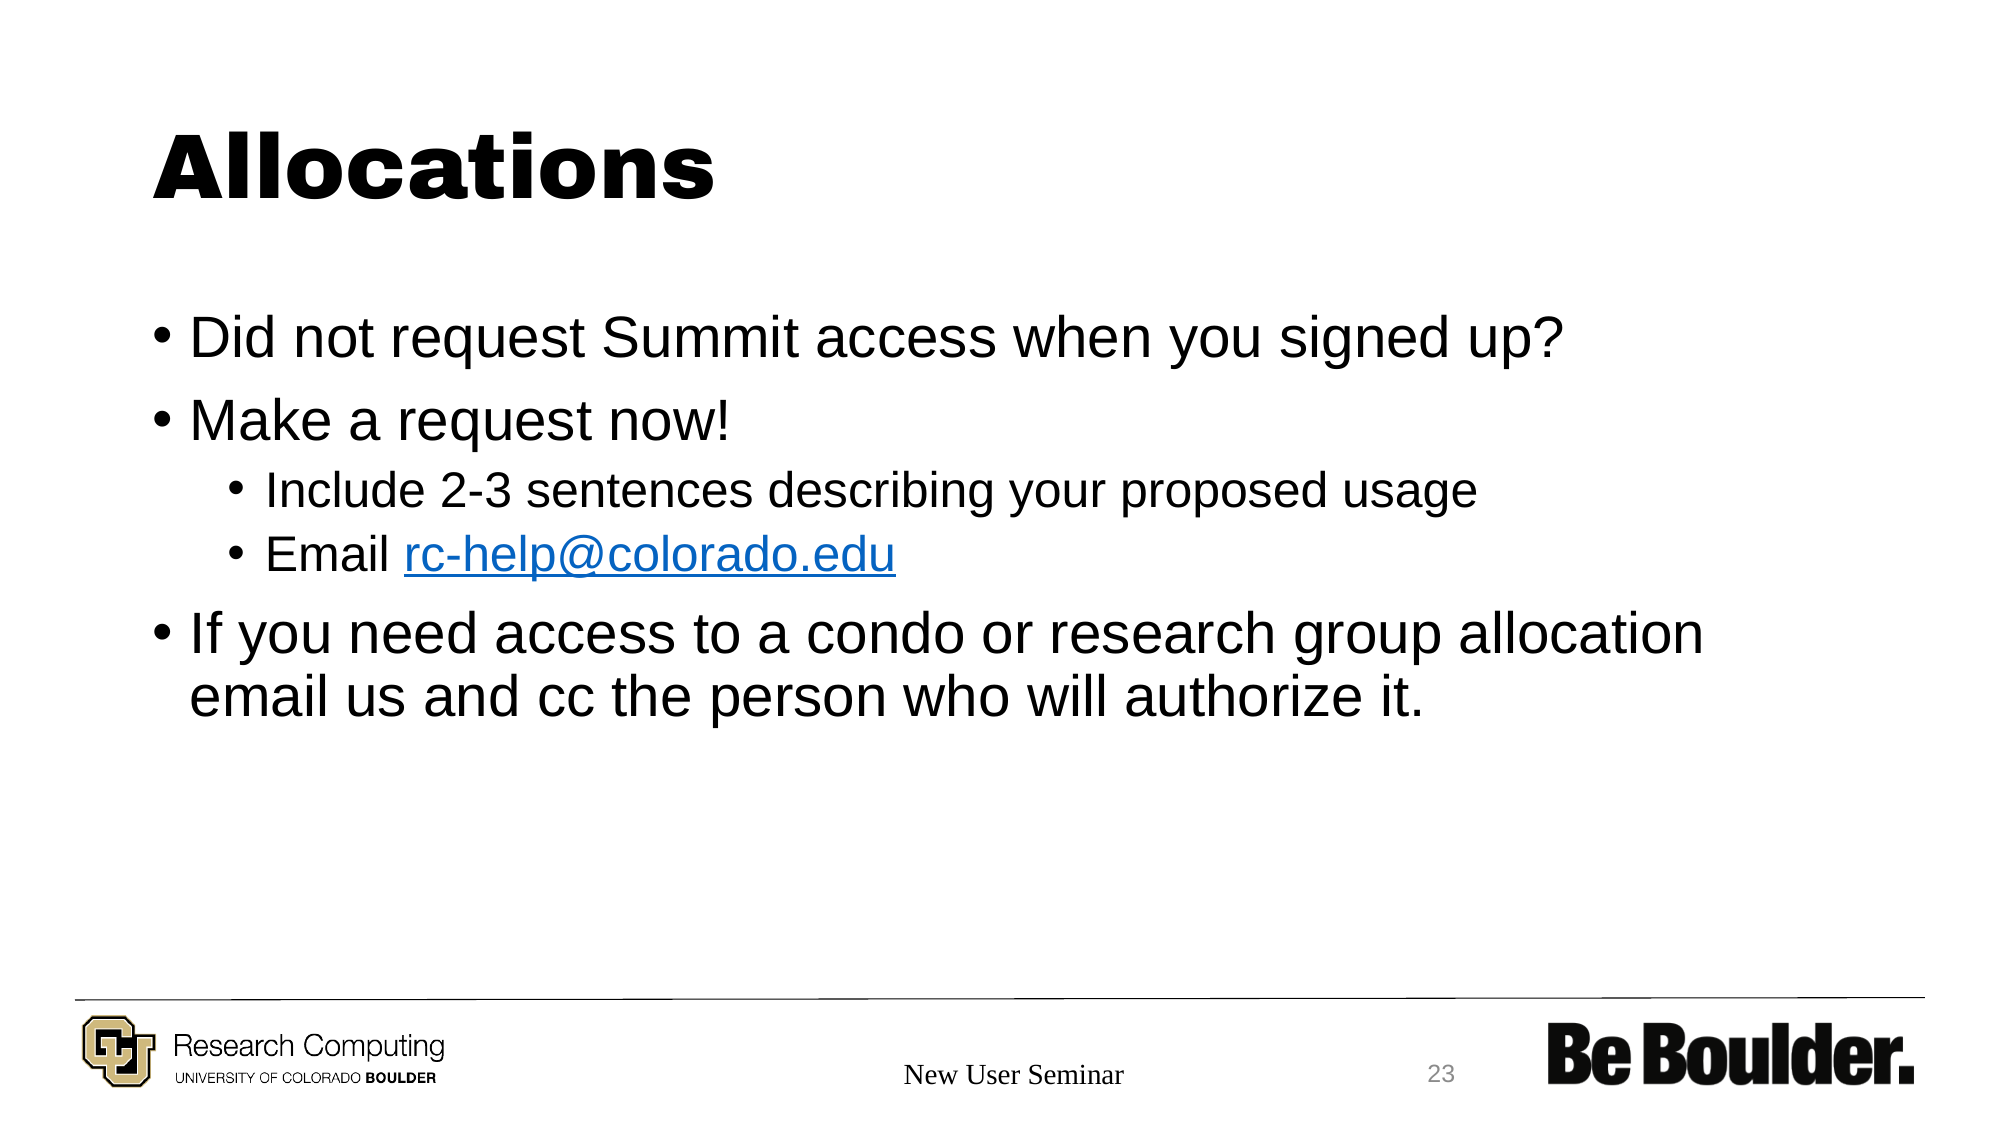

# Allocations
Did not request Summit access when you signed up?
Make a request now!
Include 2-3 sentences describing your proposed usage
Email rc-help@colorado.edu
If you need access to a condo or research group allocation email us and cc the person who will authorize it.
New User Seminar
23